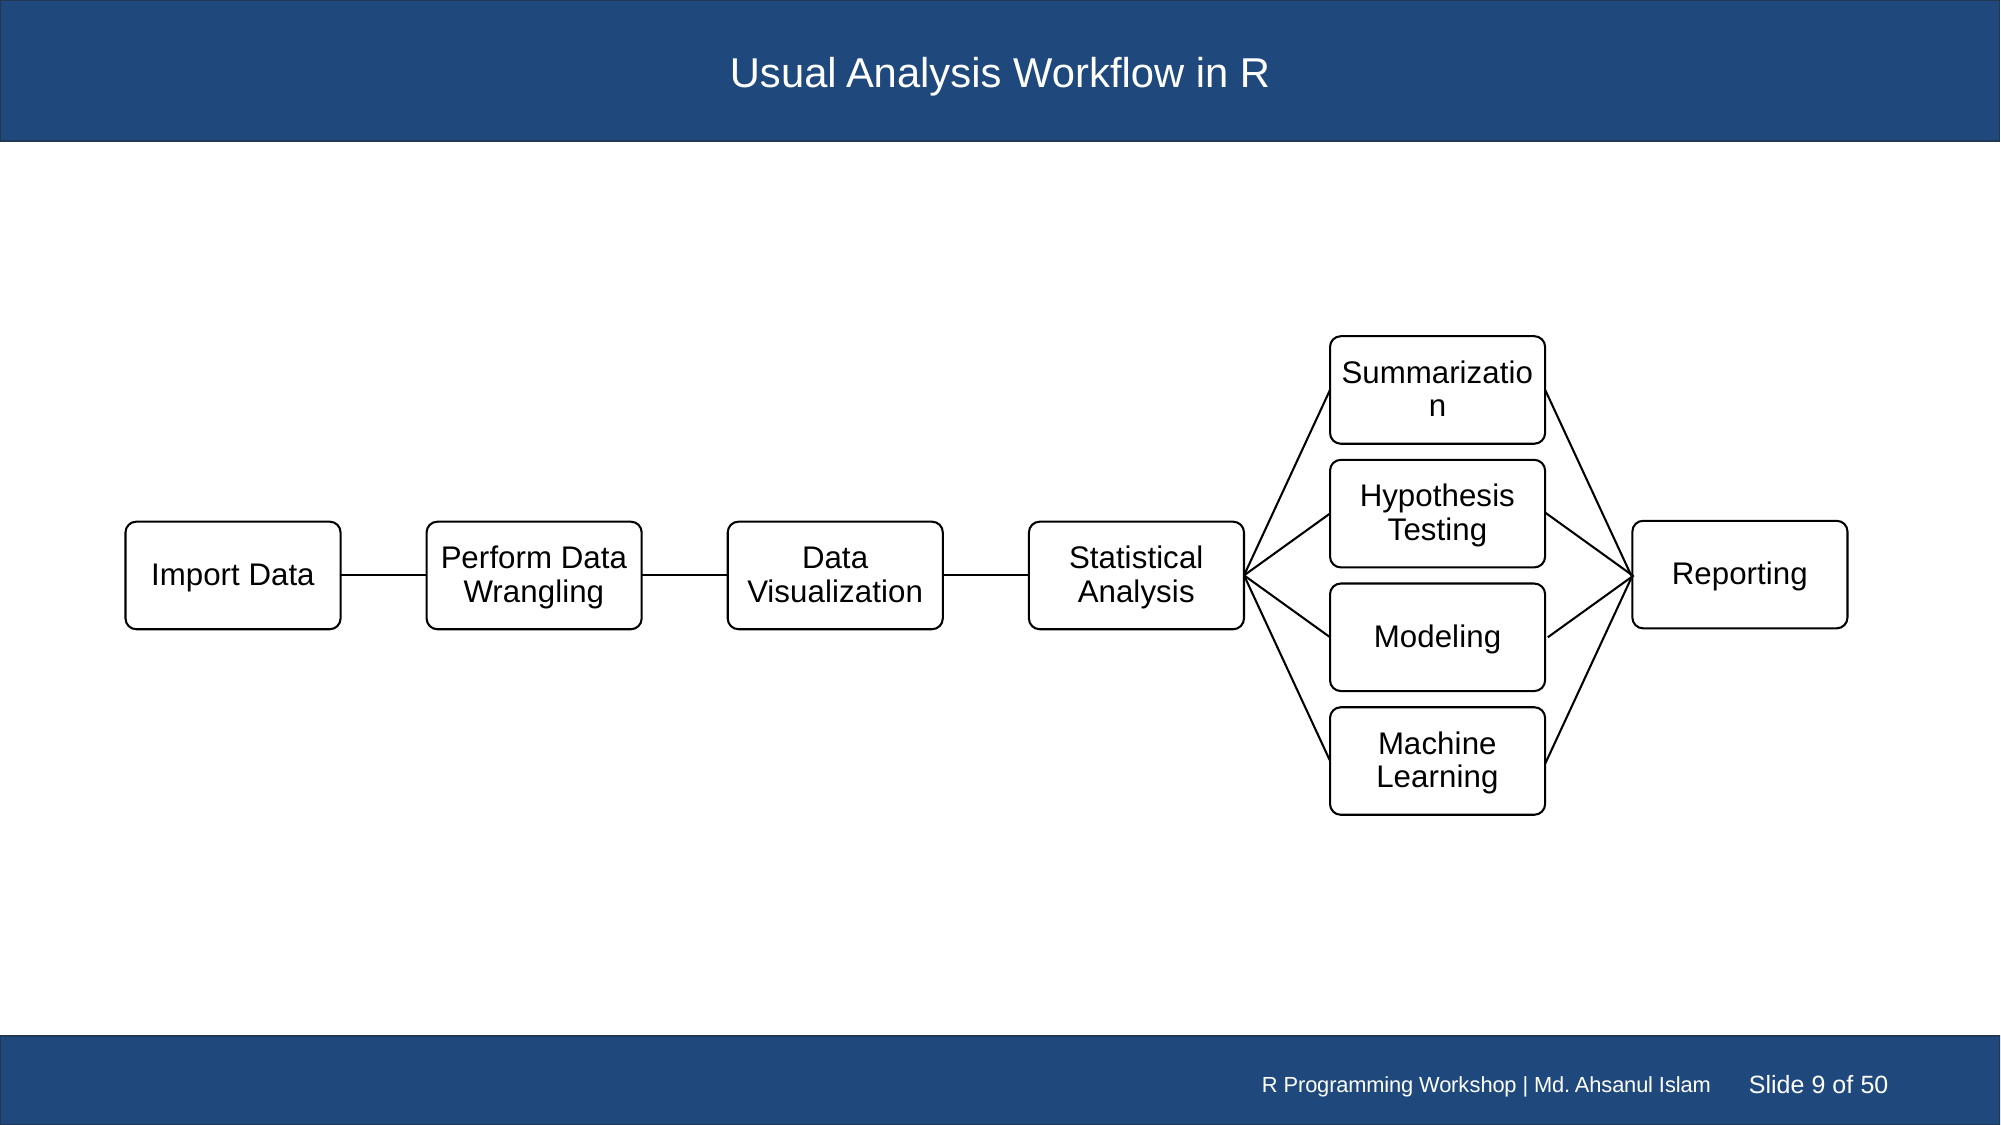

Usual Analysis Workflow in R
Summarization
Hypothesis Testing

Reporting
Import Data
Perform Data Wrangling
Data Visualization
Statistical Analysis

Modeling

Machine Learning
R Programming Workshop | Md. Ahsanul Islam
Slide 9 of 50